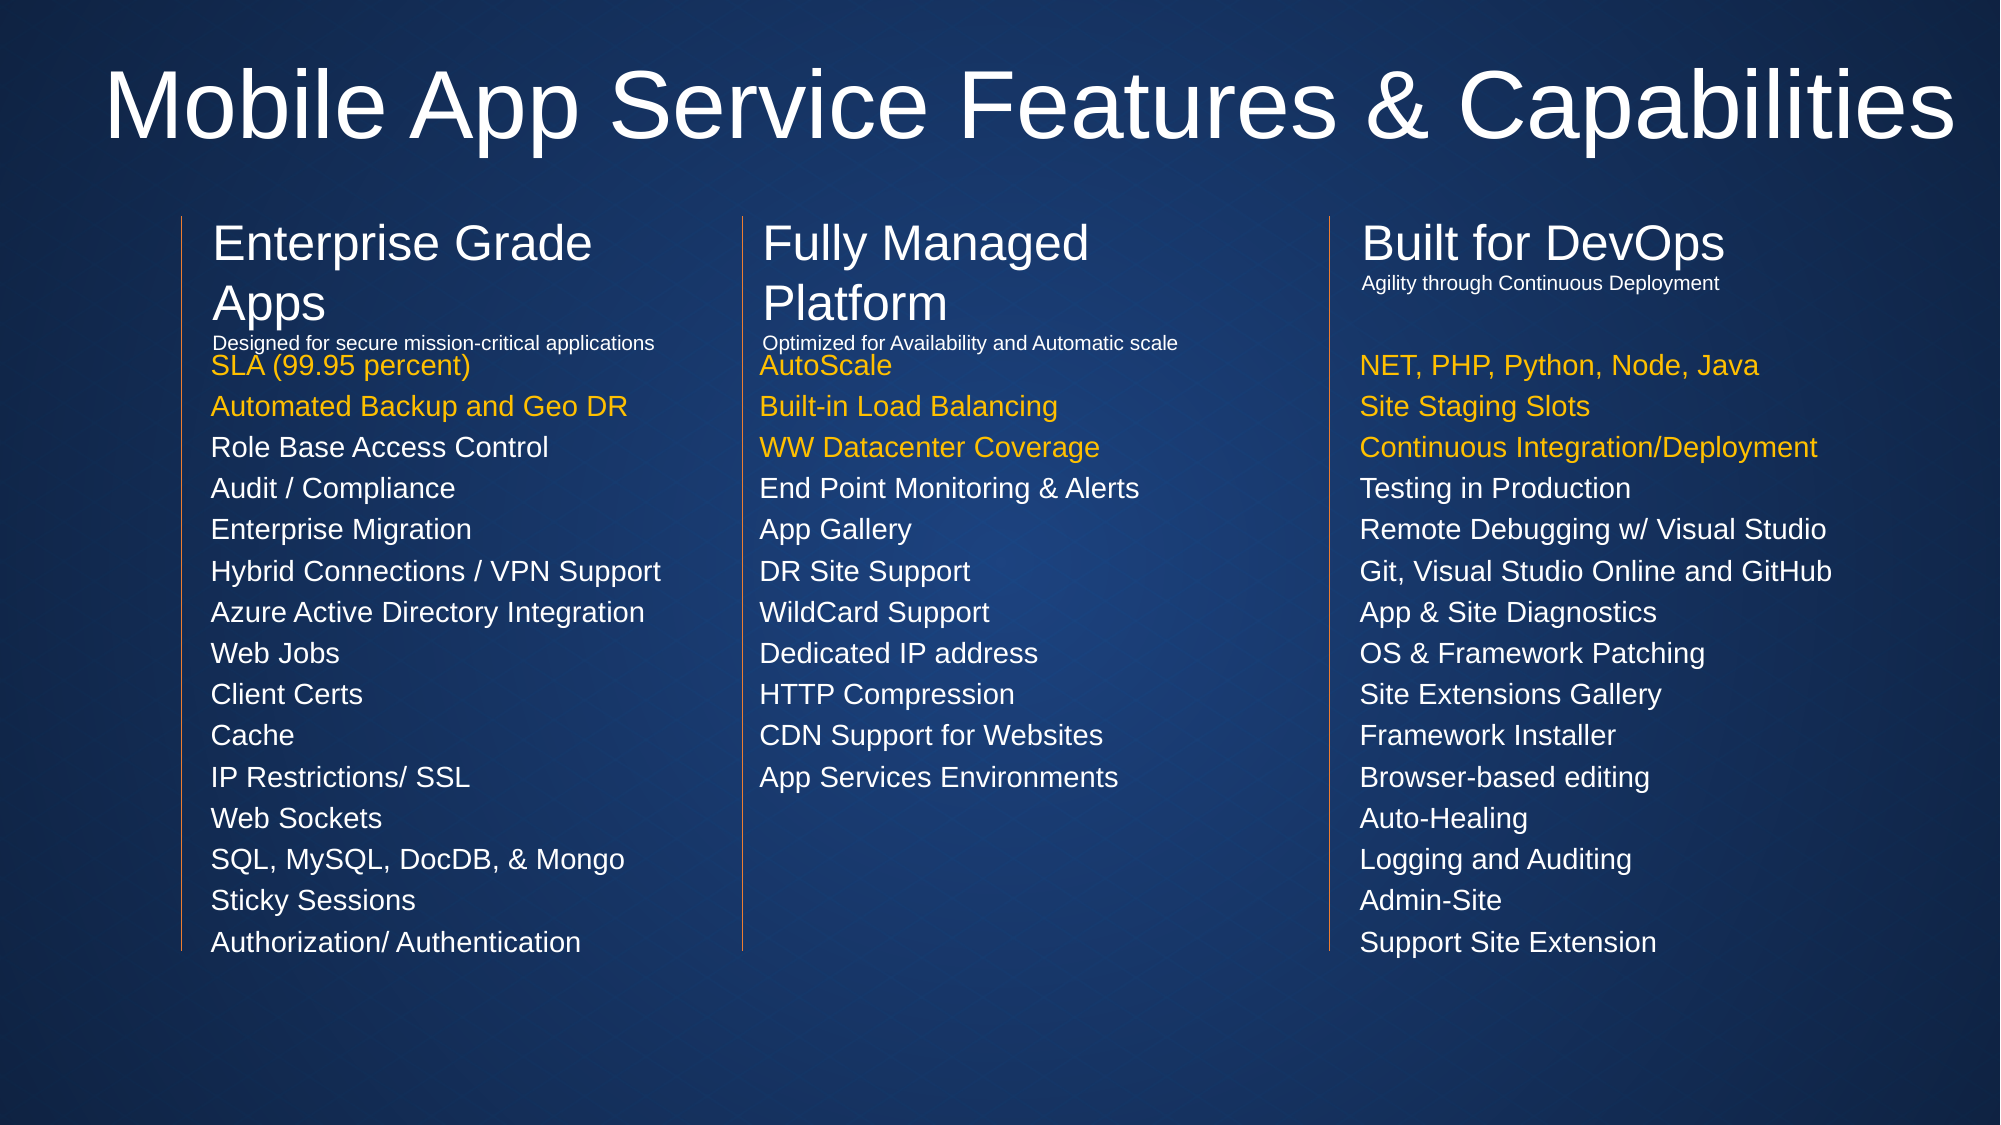

Mobile App Service Features & Capabilities
Built for DevOps
Agility through Continuous Deployment
Enterprise Grade Apps
Designed for secure mission-critical applications
Fully Managed Platform
Optimized for Availability and Automatic scale
AutoScale
Built-in Load Balancing
WW Datacenter Coverage
End Point Monitoring & Alerts
App Gallery
DR Site Support
WildCard Support
Dedicated IP address
HTTP Compression
CDN Support for Websites
App Services Environments

SLA (99.95 percent)
Automated Backup and Geo DR
Role Base Access Control
Audit / Compliance
Enterprise Migration
Hybrid Connections / VPN Support
Azure Active Directory Integration
Web Jobs
Client Certs
Cache
IP Restrictions/ SSL
Web Sockets
SQL, MySQL, DocDB, & Mongo
Sticky Sessions
Authorization/ Authentication
NET, PHP, Python, Node, Java
Site Staging Slots
Continuous Integration/Deployment
Testing in Production
Remote Debugging w/ Visual Studio
Git, Visual Studio Online and GitHub
App & Site Diagnostics
OS & Framework Patching
Site Extensions Gallery
Framework Installer
Browser-based editing
Auto-Healing
Logging and Auditing
Admin-Site
Support Site Extension